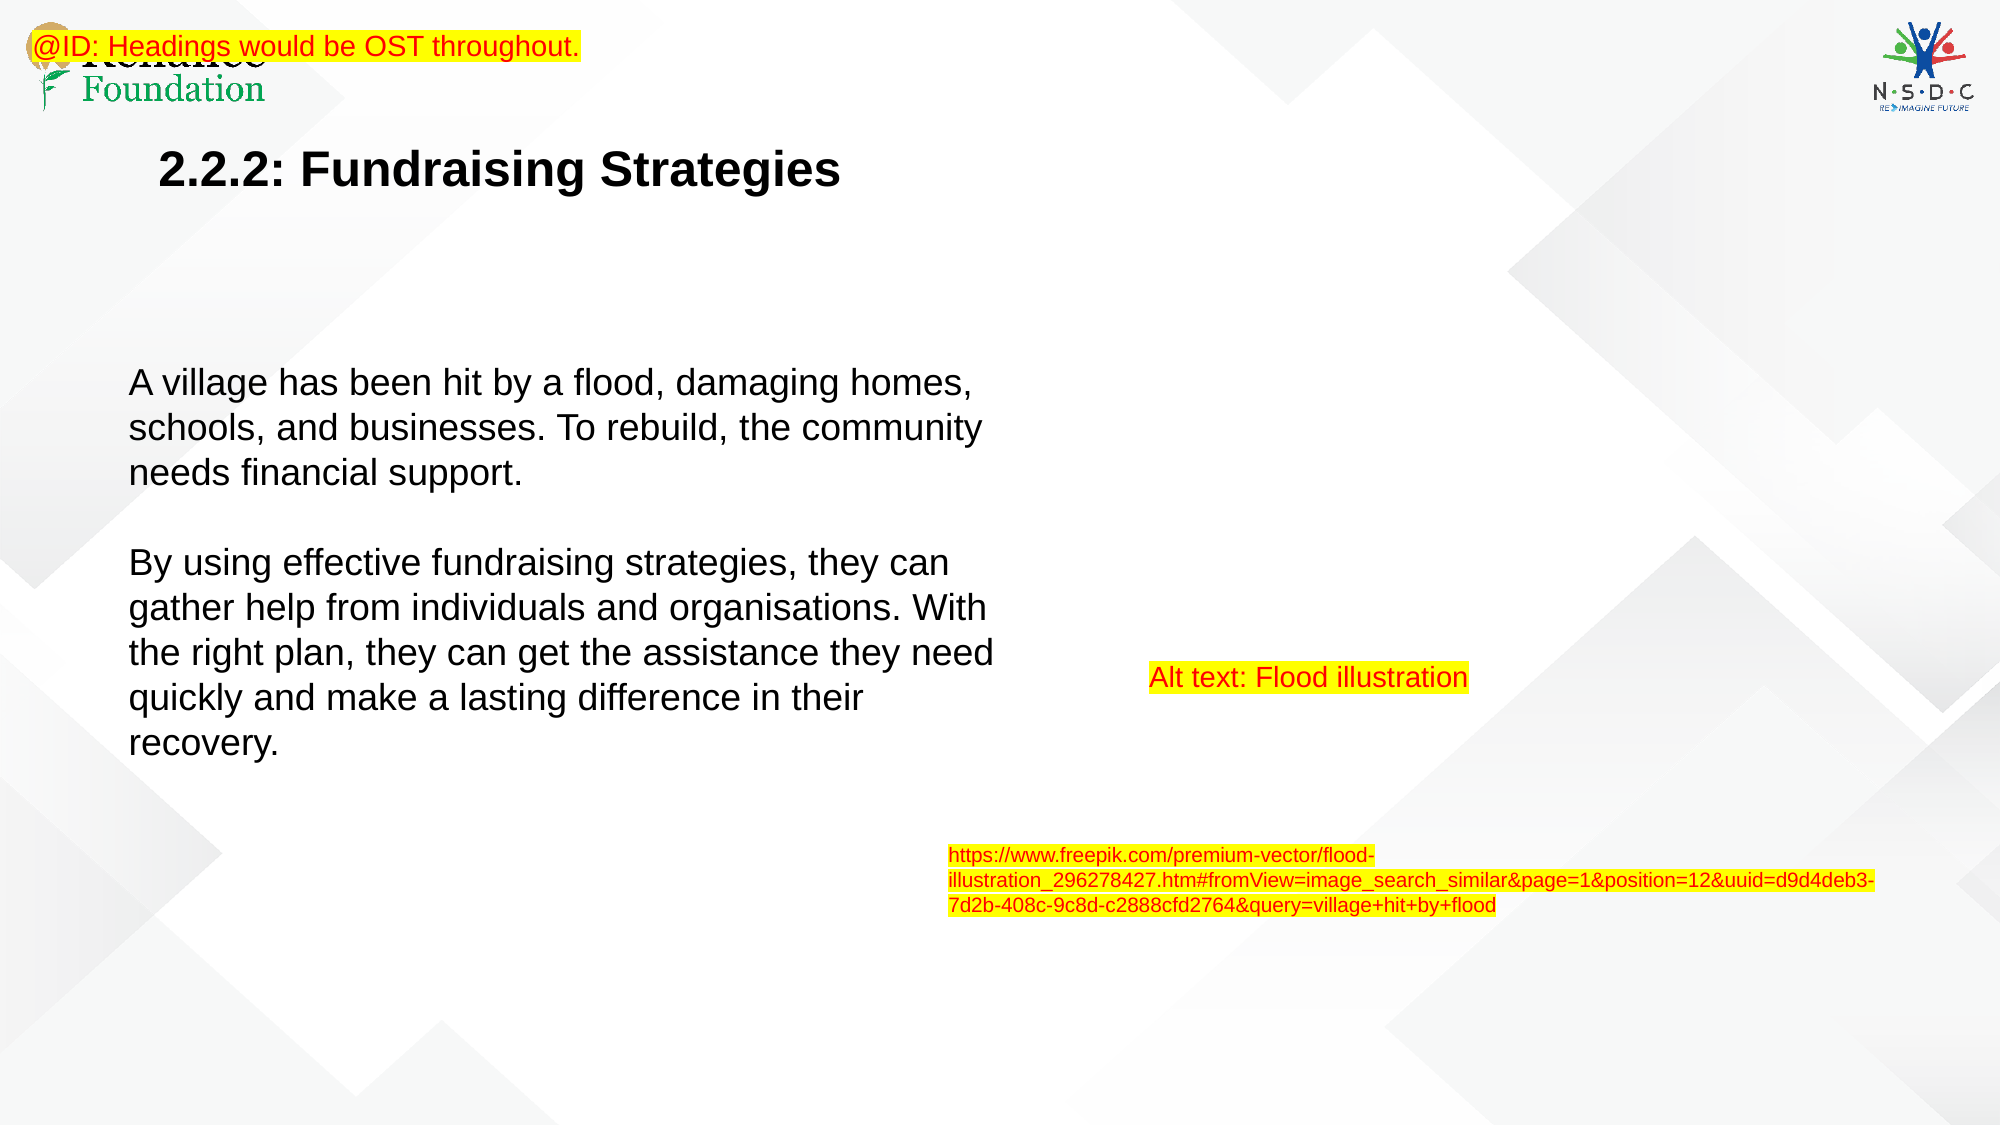

@ID: Headings would be OST throughout.
2.2.2: Fundraising Strategies
A village has been hit by a flood, damaging homes, schools, and businesses. To rebuild, the community needs financial support.

By using effective fundraising strategies, they can gather help from individuals and organisations. With the right plan, they can get the assistance they need quickly and make a lasting difference in their recovery.
Alt text: Flood illustration
https://www.freepik.com/premium-vector/flood-illustration_296278427.htm#fromView=image_search_similar&page=1&position=12&uuid=d9d4deb3-7d2b-408c-9c8d-c2888cfd2764&query=village+hit+by+flood